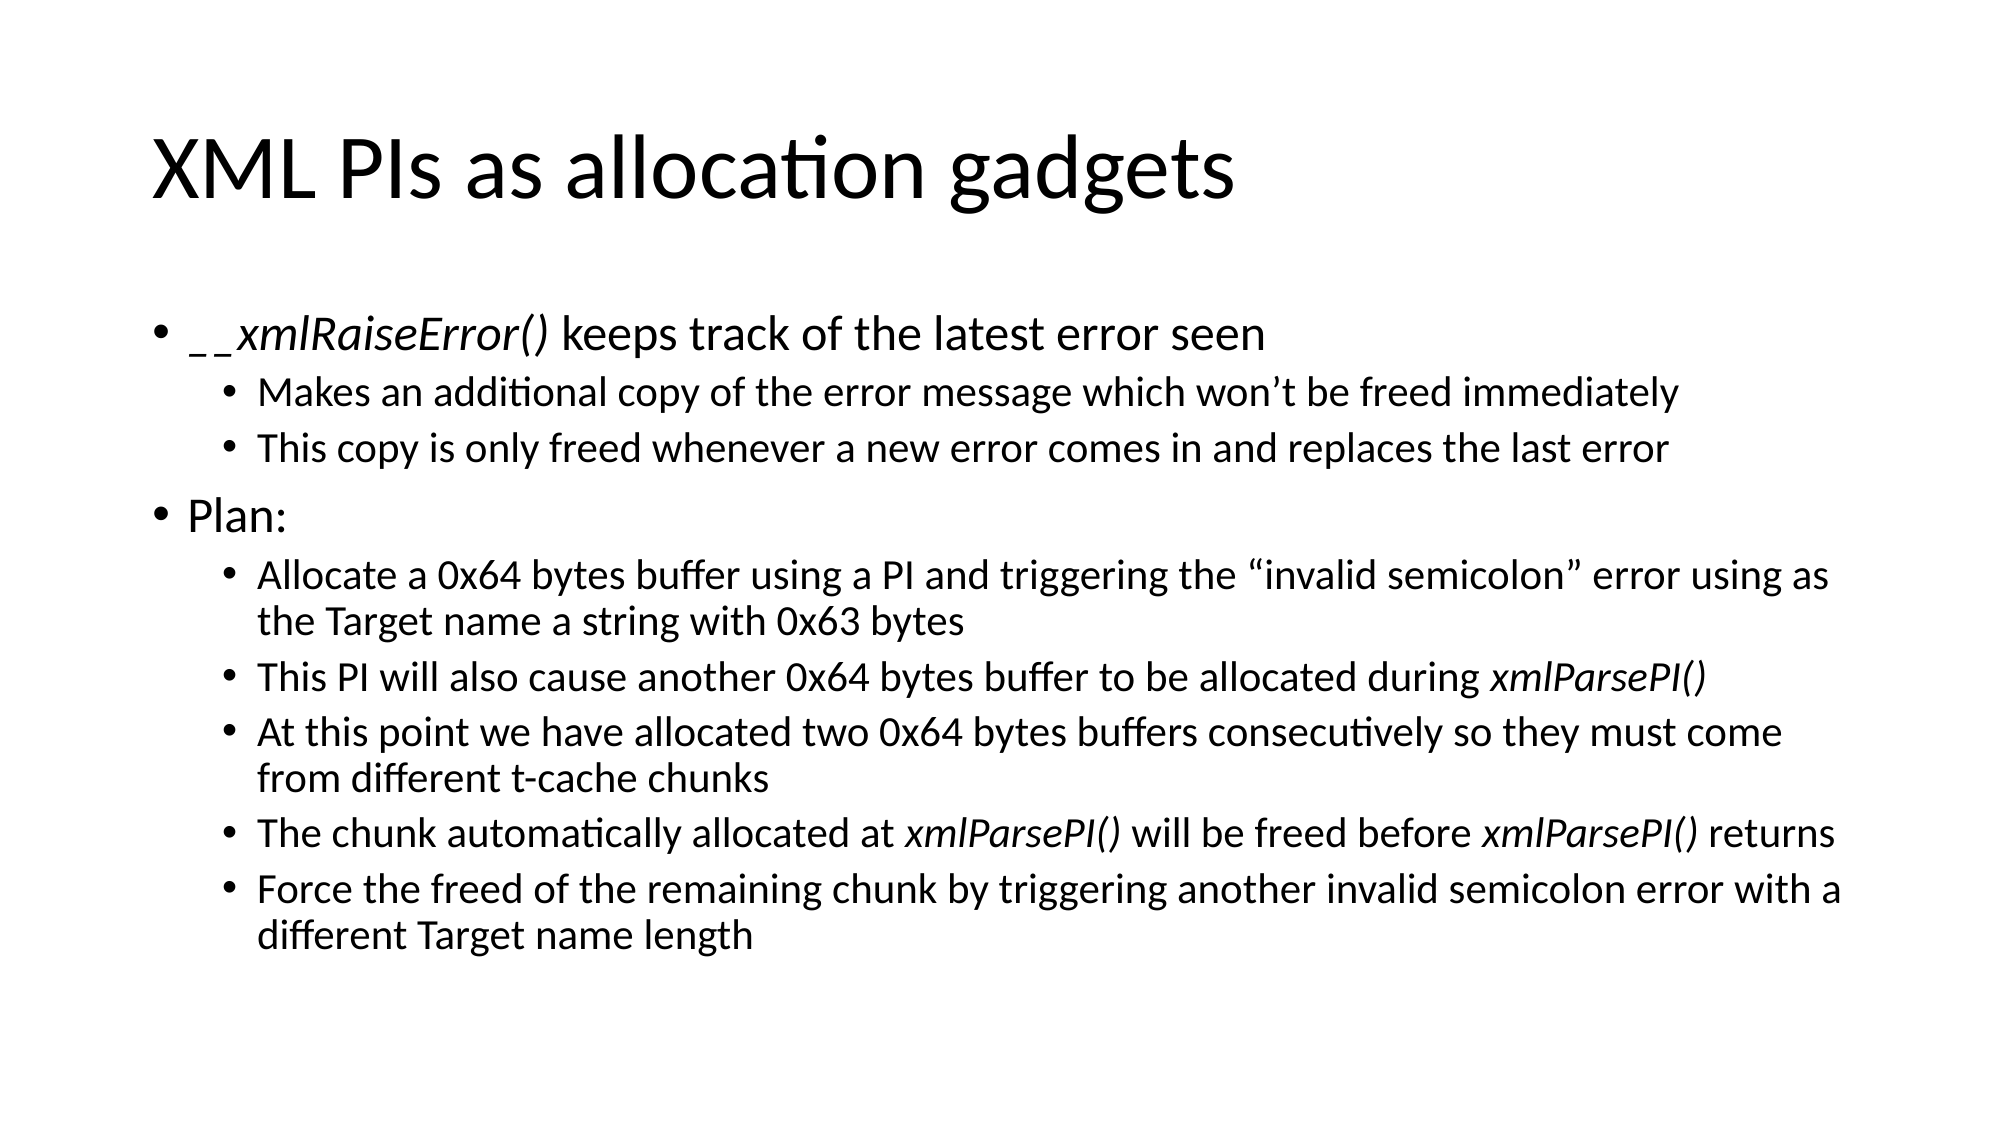

# XML PIs as allocation gadgets
__xmlRaiseError() keeps track of the latest error seen
Makes an additional copy of the error message which won’t be freed immediately
This copy is only freed whenever a new error comes in and replaces the last error
Plan:
Allocate a 0x64 bytes buffer using a PI and triggering the “invalid semicolon” error using as the Target name a string with 0x63 bytes
This PI will also cause another 0x64 bytes buffer to be allocated during xmlParsePI()
At this point we have allocated two 0x64 bytes buffers consecutively so they must come from different t-cache chunks
The chunk automatically allocated at xmlParsePI() will be freed before xmlParsePI() returns
Force the freed of the remaining chunk by triggering another invalid semicolon error with a different Target name length